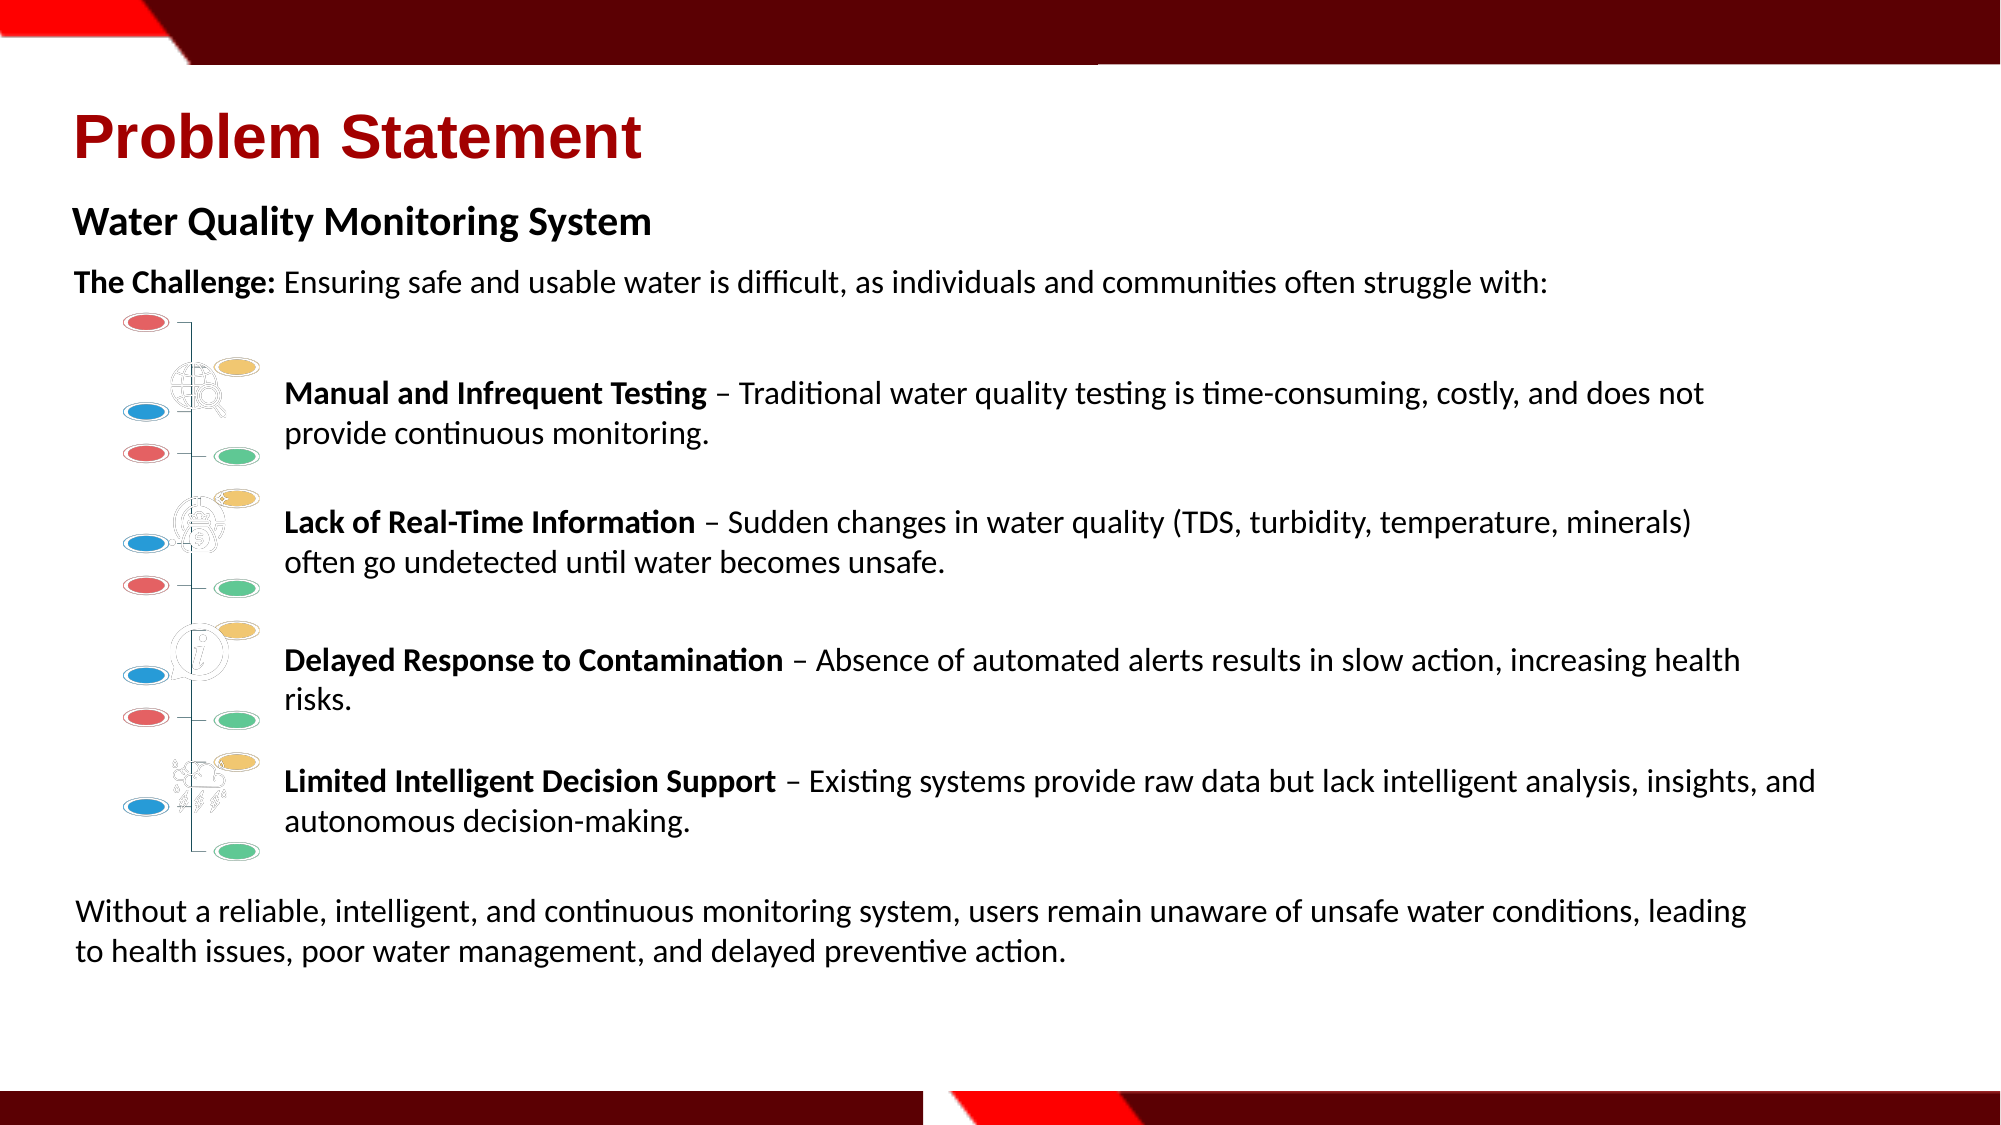

Problem Statement
Water Quality Monitoring System
The Challenge: Ensuring safe and usable water is difficult, as individuals and communities often struggle with:

Manual and Infrequent Testing – Traditional water quality testing is time-consuming, costly, and does not provide continuous monitoring.

Lack of Real-Time Information – Sudden changes in water quality (TDS, turbidity, temperature, minerals) often go undetected until water becomes unsafe.

Delayed Response to Contamination – Absence of automated alerts results in slow action, increasing health risks.

Limited Intelligent Decision Support – Existing systems provide raw data but lack intelligent analysis, insights, and autonomous decision-making.
Without a reliable, intelligent, and continuous monitoring system, users remain unaware of unsafe water conditions, leading to health issues, poor water management, and delayed preventive action.